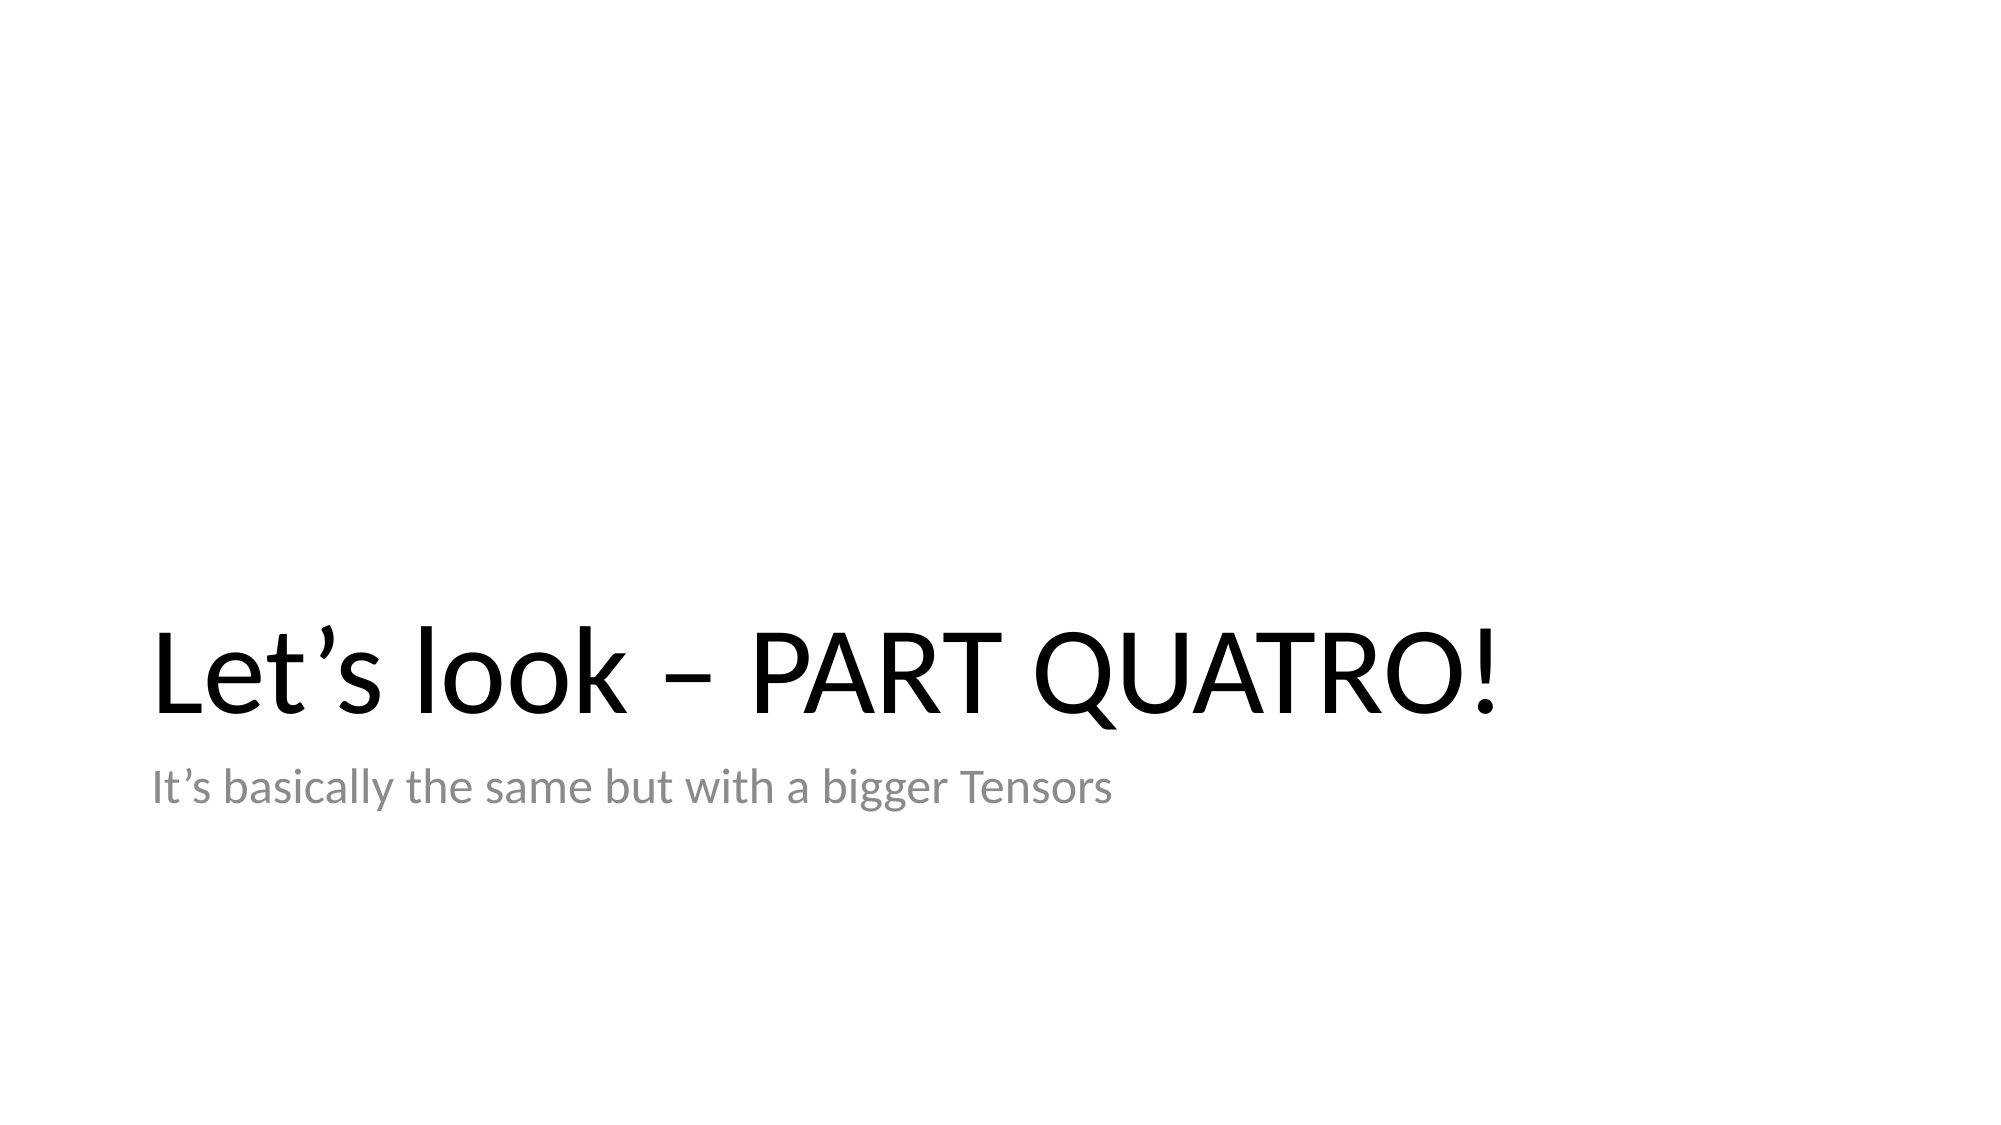

# Let’s look – PART QUATRO!
It’s basically the same but with a bigger Tensors